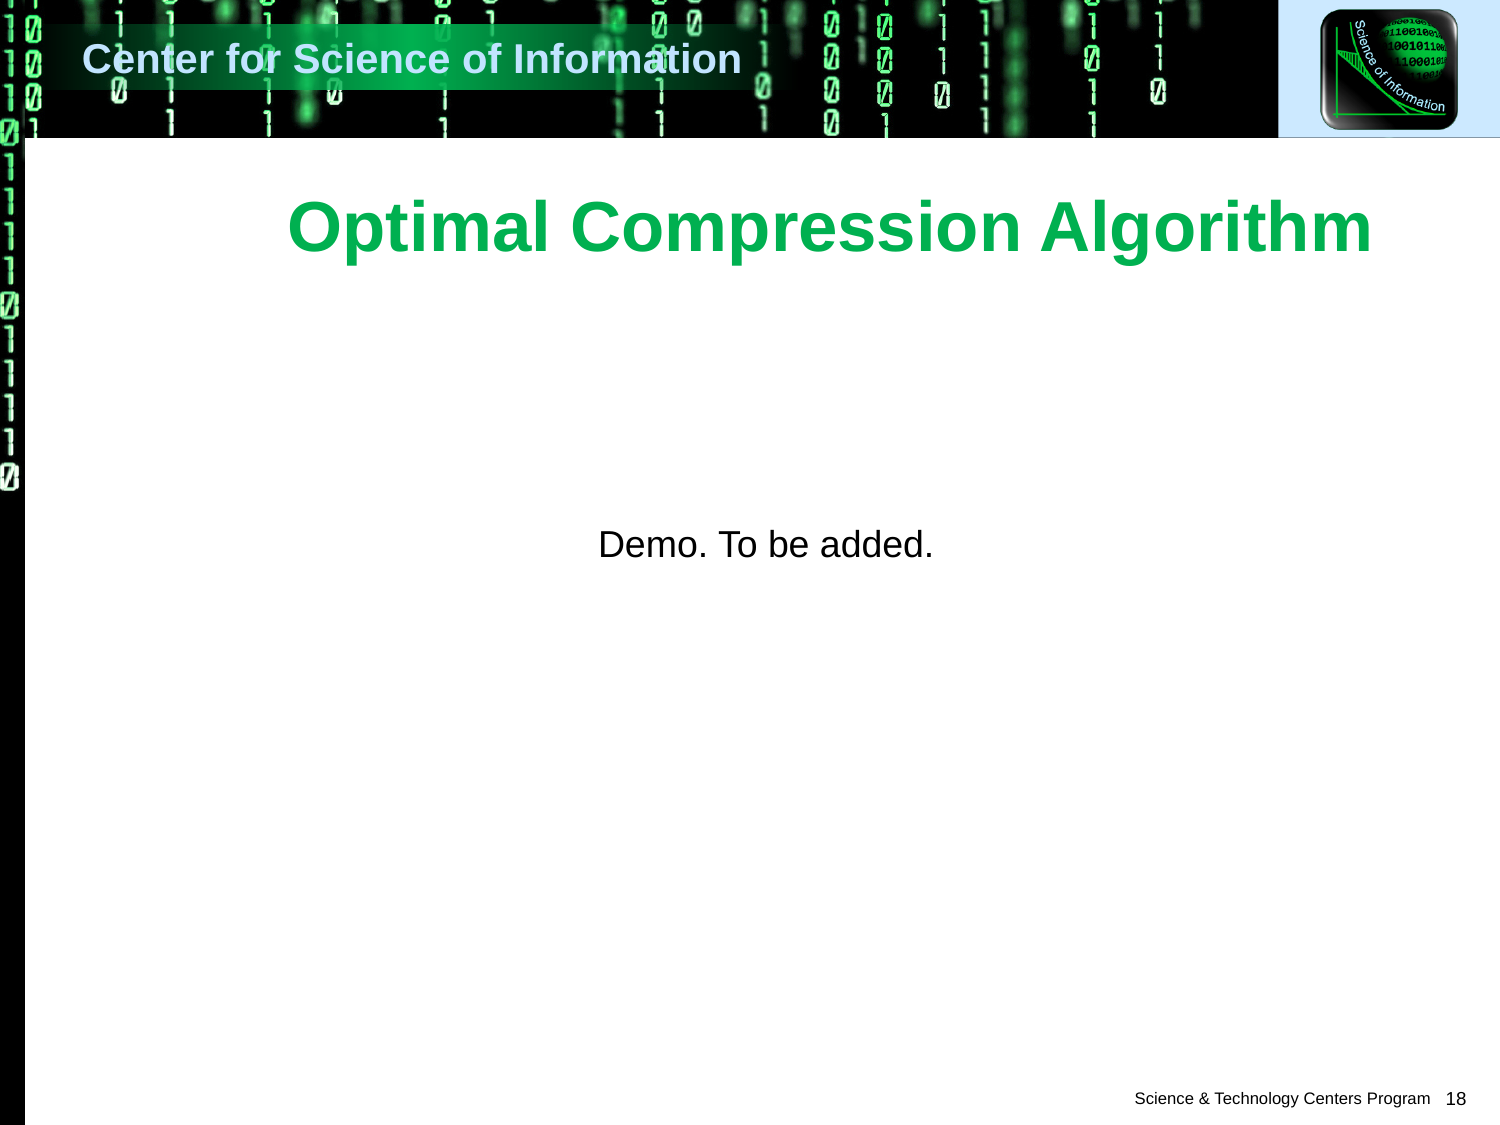

# Optimal Compression Algorithm
Demo. To be added.
18